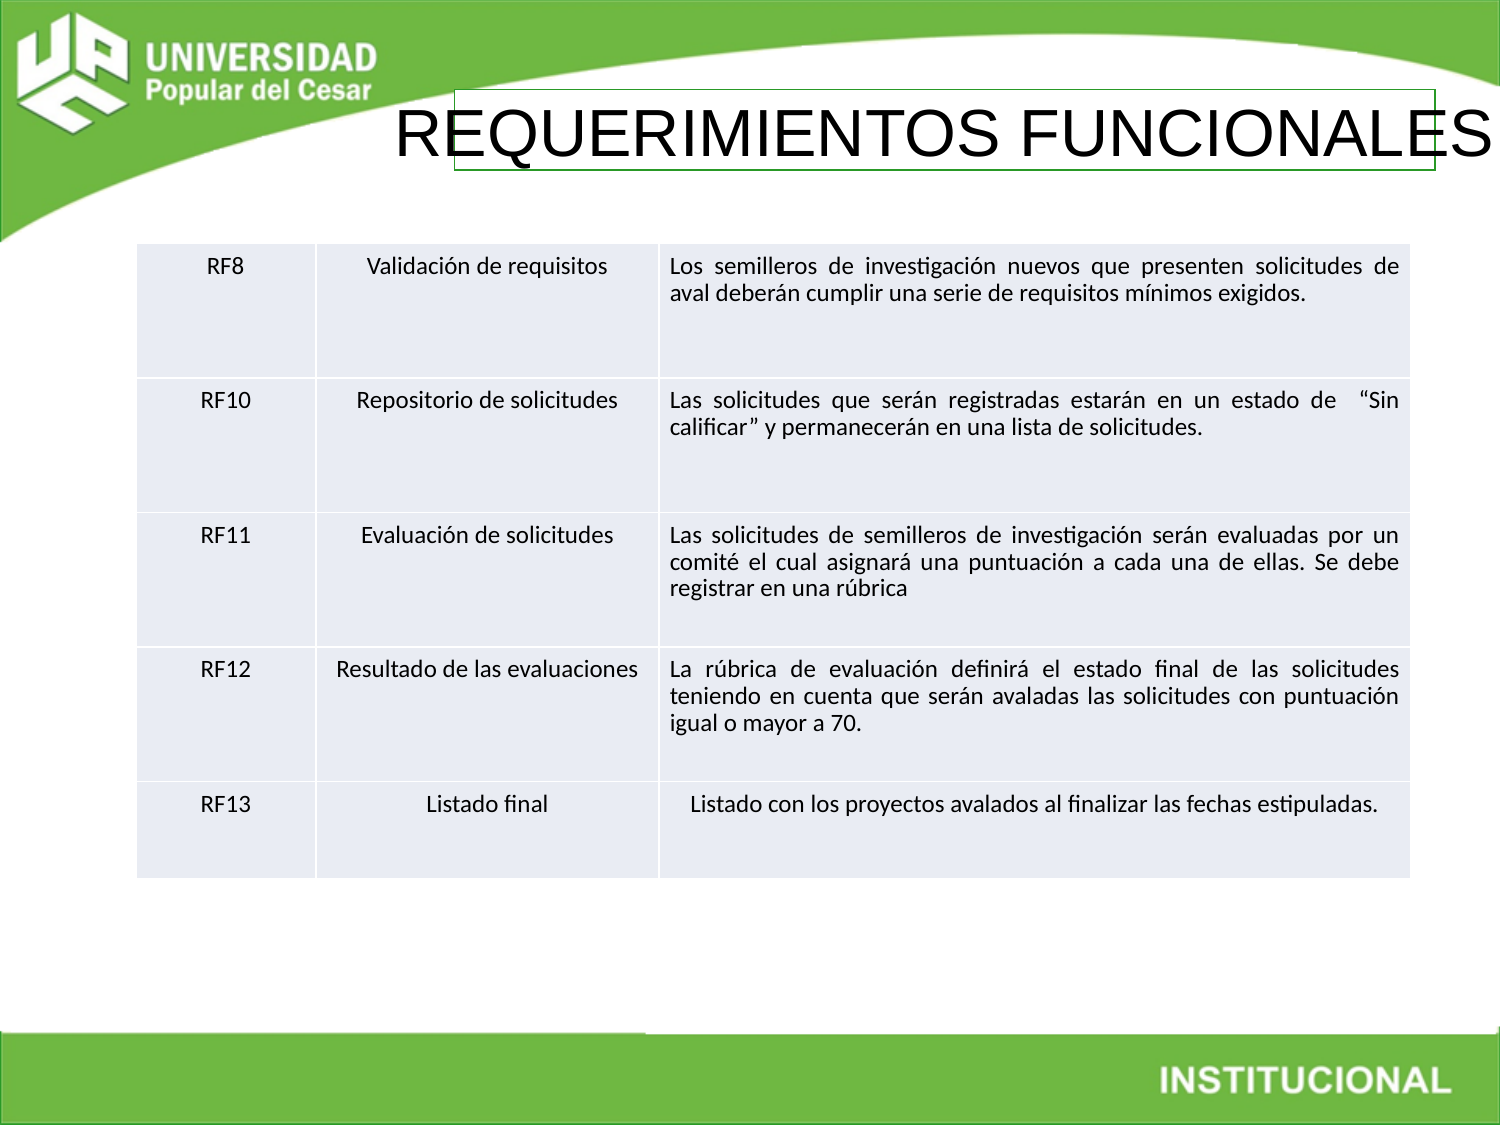

REQUERIMIENTOS FUNCIONALES
| RF8 | Validación de requisitos | Los semilleros de investigación nuevos que presenten solicitudes de aval deberán cumplir una serie de requisitos mínimos exigidos. |
| --- | --- | --- |
| RF10 | Repositorio de solicitudes | Las solicitudes que serán registradas estarán en un estado de “Sin calificar” y permanecerán en una lista de solicitudes. |
| RF11 | Evaluación de solicitudes | Las solicitudes de semilleros de investigación serán evaluadas por un comité el cual asignará una puntuación a cada una de ellas. Se debe registrar en una rúbrica |
| RF12 | Resultado de las evaluaciones | La rúbrica de evaluación definirá el estado final de las solicitudes teniendo en cuenta que serán avaladas las solicitudes con puntuación igual o mayor a 70. |
| RF13 | Listado final | Listado con los proyectos avalados al finalizar las fechas estipuladas. |